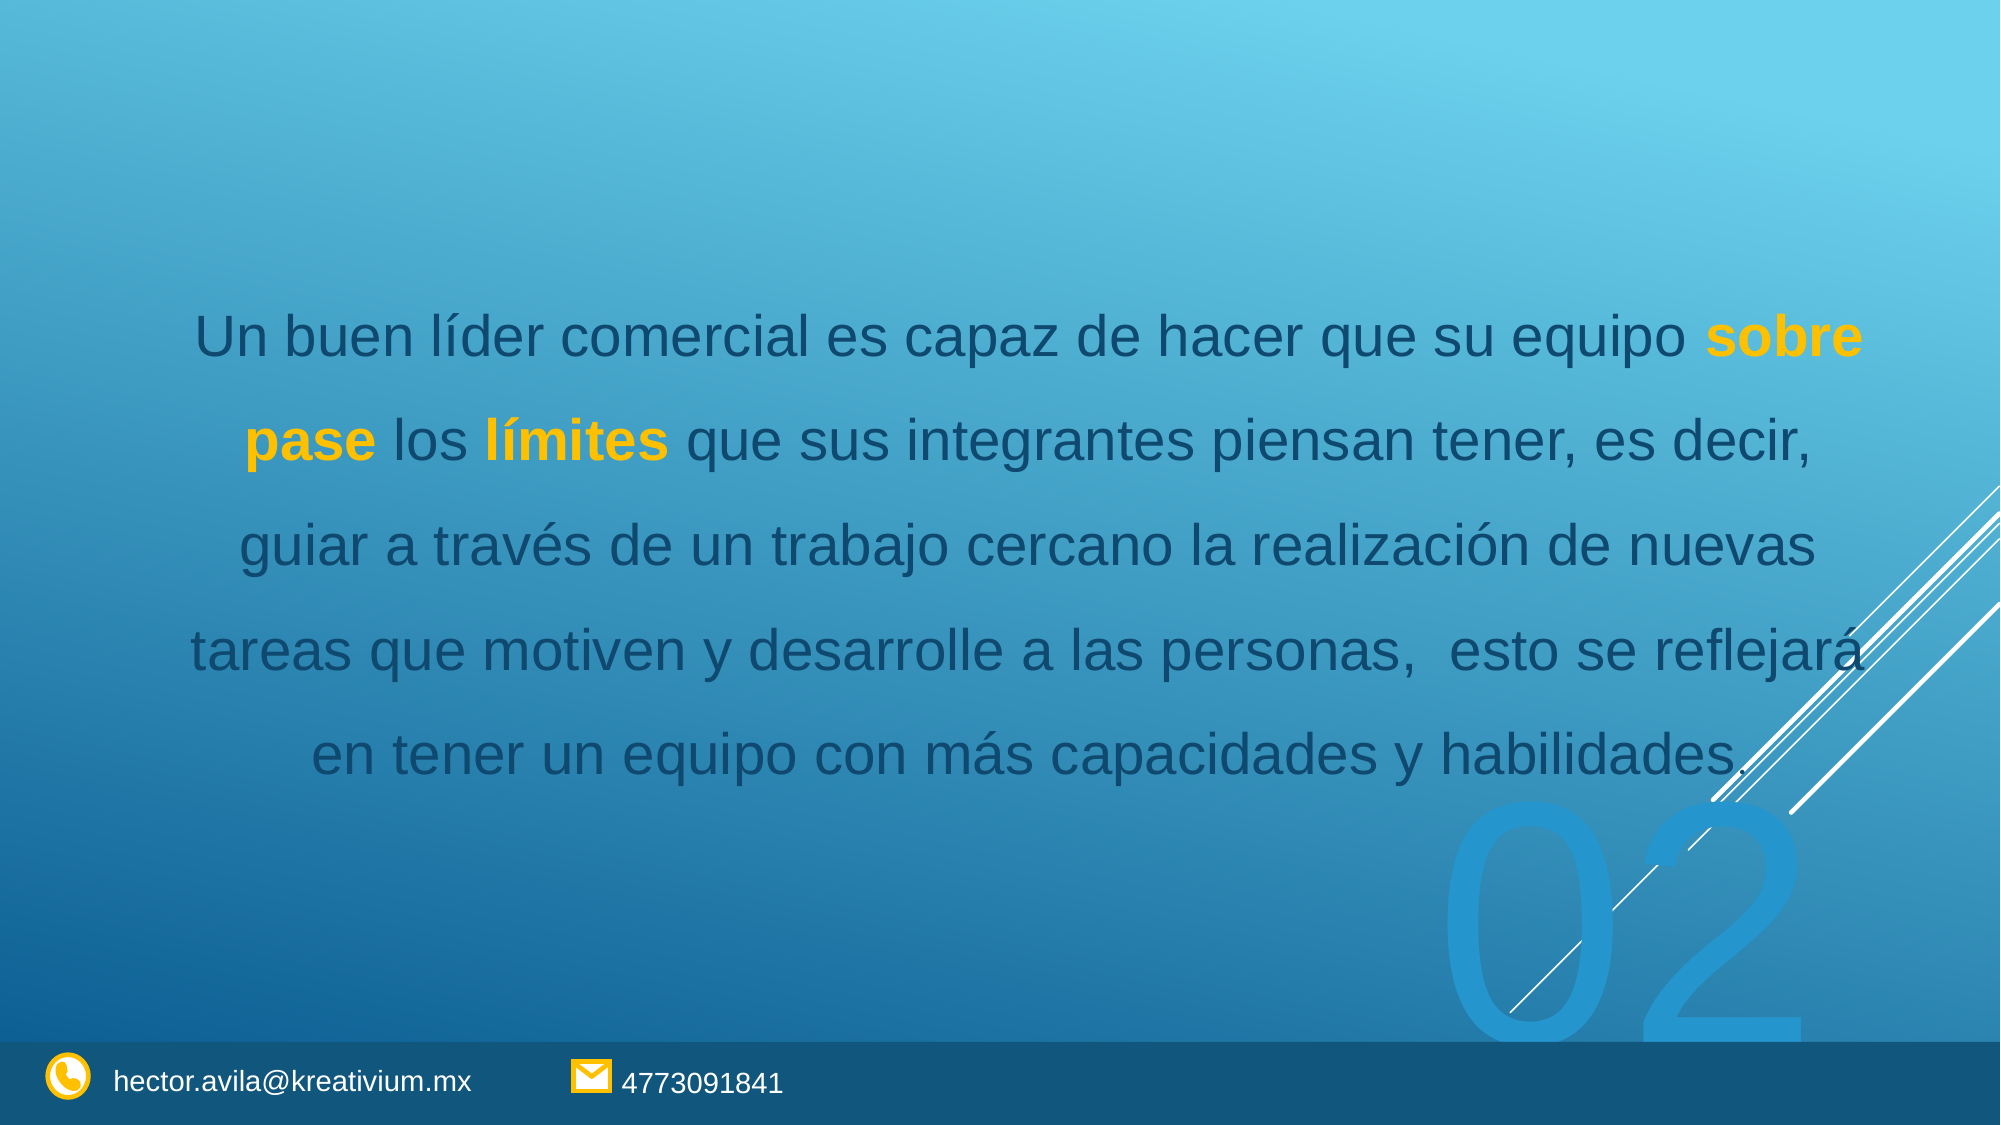

Un buen líder comercial es capaz de hacer que su equipo sobre pase los límites que sus integrantes piensan tener, es decir, guiar a través de un trabajo cercano la realización de nuevas tareas que motiven y desarrolle a las personas,  esto se reflejará en tener un equipo con más capacidades y habilidades.
02

hector.avila@kreativium.mx
4773091841